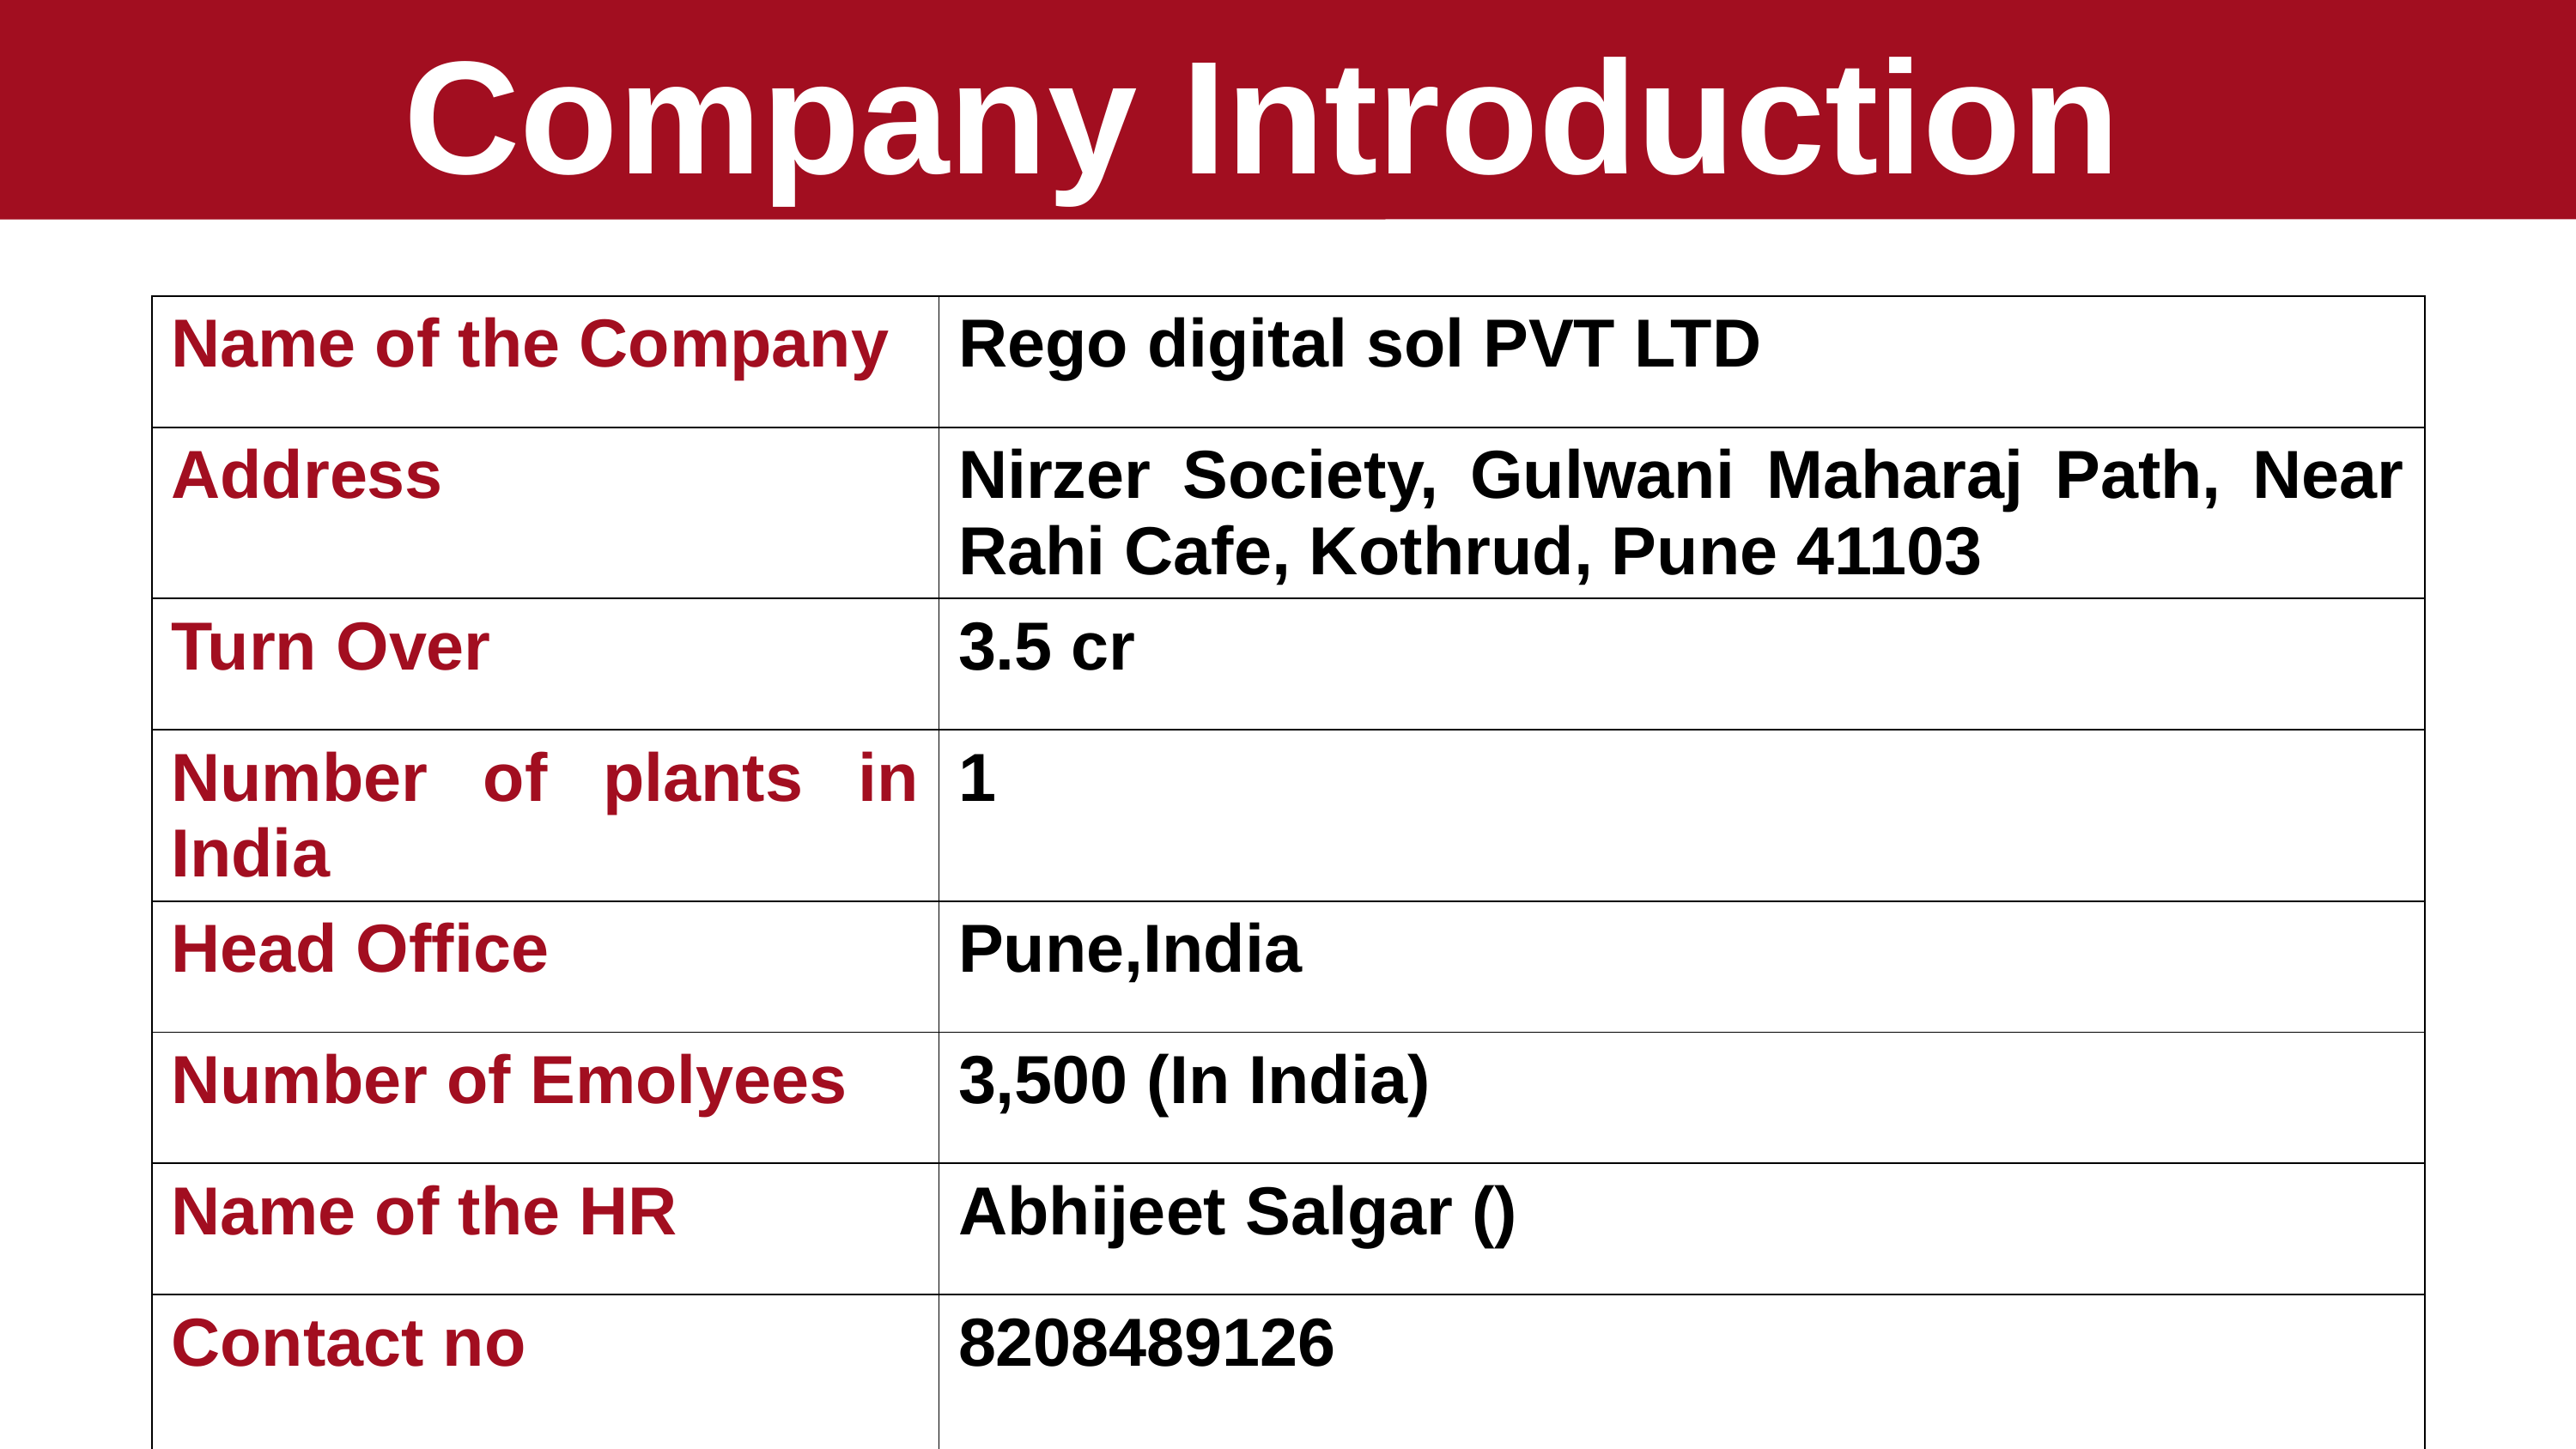

# Company Introduction
| Name of the Company | Rego digital sol PVT LTD |
| --- | --- |
| Address | Nirzer Society, Gulwani Maharaj Path, Near Rahi Cafe, Kothrud, Pune 41103 |
| Turn Over | 3.5 cr |
| Number of plants in India | 1 |
| Head Office | Pune,India |
| Number of Emolyees | 3,500 (In India) |
| Name of the HR | Abhijeet Salgar () |
| Contact no | 8208489126 |